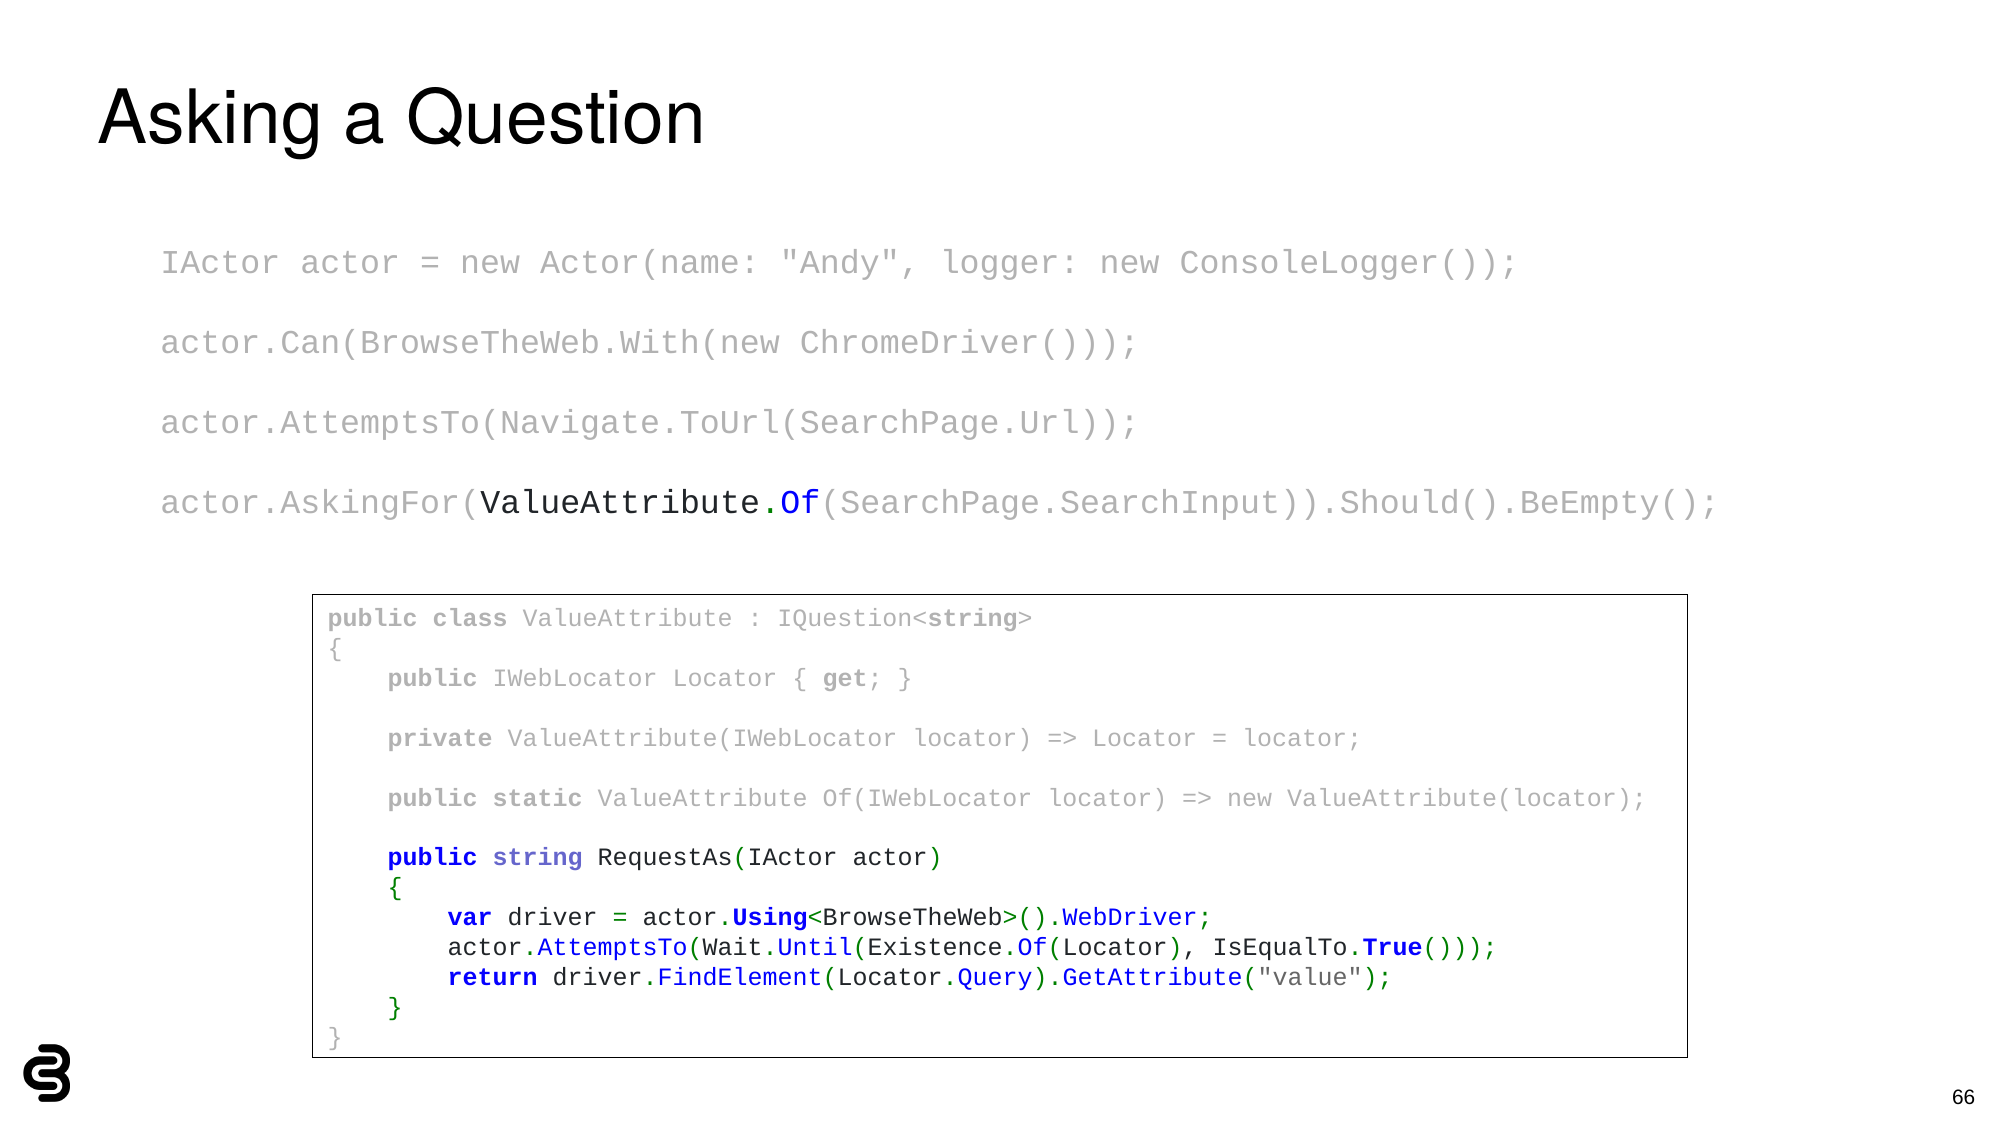

# Asking a Question
IActor actor = new Actor(name: "Andy", logger: new ConsoleLogger());
actor.Can(BrowseTheWeb.With(new ChromeDriver()));
actor.AttemptsTo(Navigate.ToUrl(SearchPage.Url));
actor.AskingFor(ValueAttribute.Of(SearchPage.SearchInput)).Should().BeEmpty();
public class ValueAttribute : IQuestion<string>
{
    public IWebLocator Locator { get; }
    private ValueAttribute(IWebLocator locator) => Locator = locator;
    public static ValueAttribute Of(IWebLocator locator) => new ValueAttribute(locator);
    public string RequestAs(IActor actor)
    {
        var driver = actor.Using<BrowseTheWeb>().WebDriver;
        actor.AttemptsTo(Wait.Until(Existence.Of(Locator), IsEqualTo.True()));
        return driver.FindElement(Locator.Query).GetAttribute("value");
    }
}